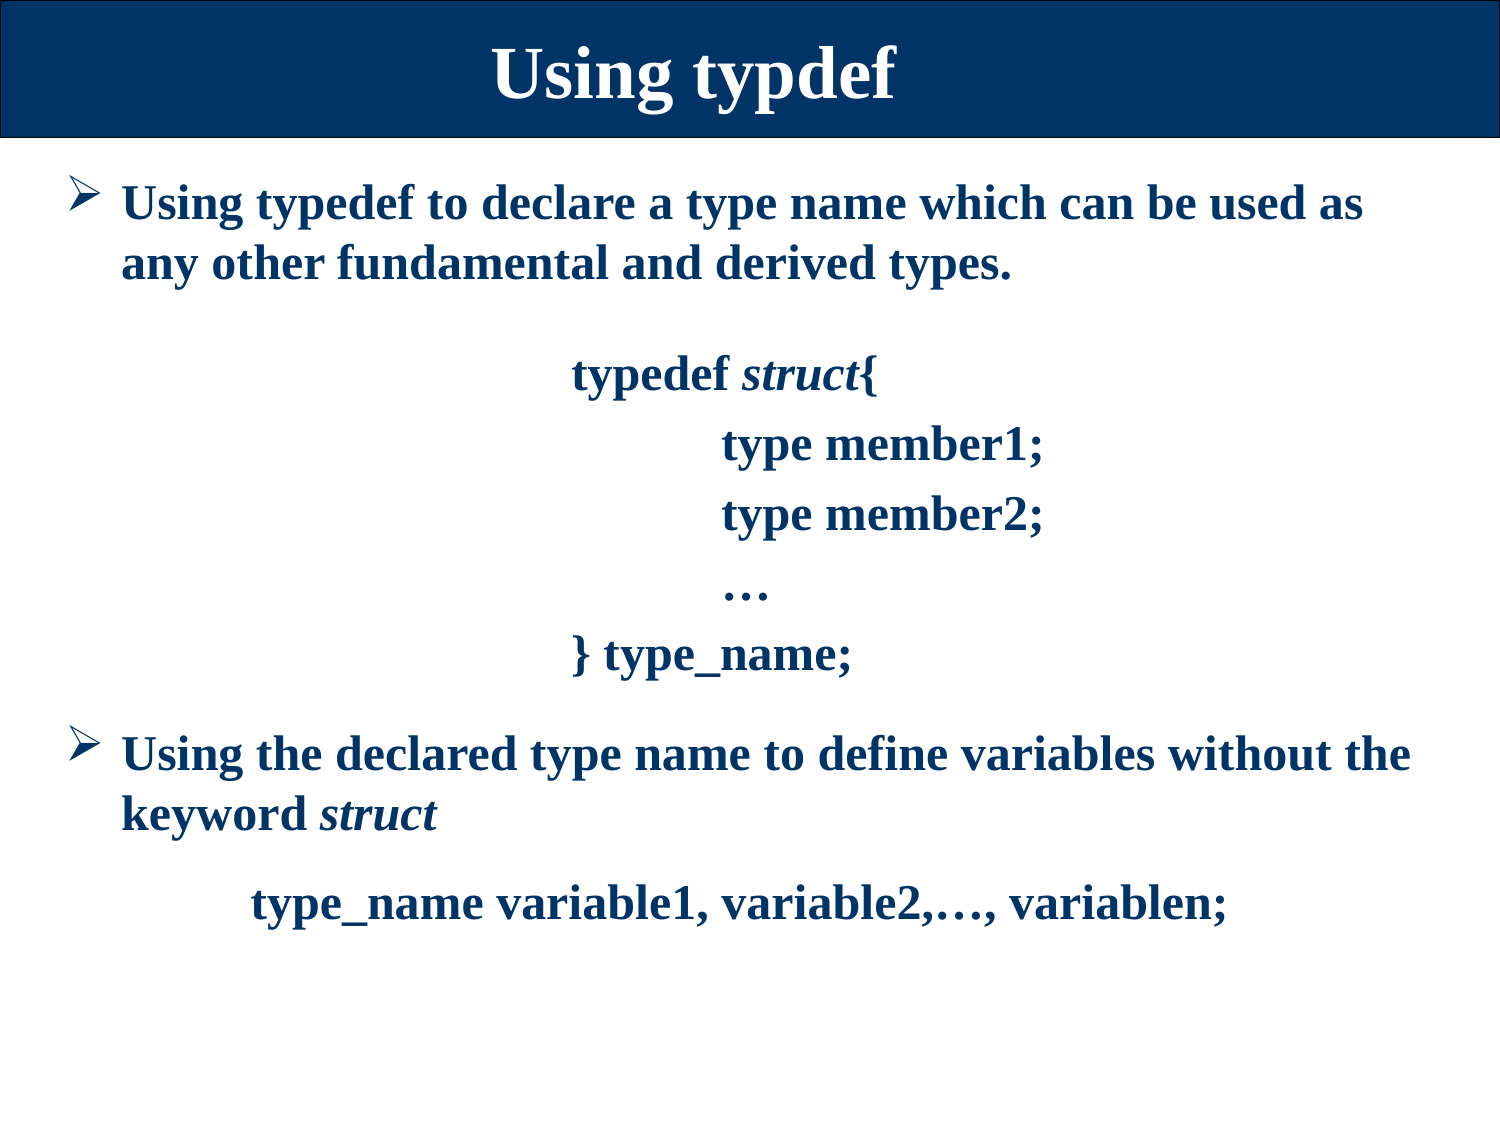

# Using typdef
Using typedef to declare a type name which can be used as any other fundamental and derived types.

Using the declared type name to define variables without the keyword struct
		typedef struct{
			type member1;
			type member2;
			…
		} type_name;
type_name variable1, variable2,…, variablen;